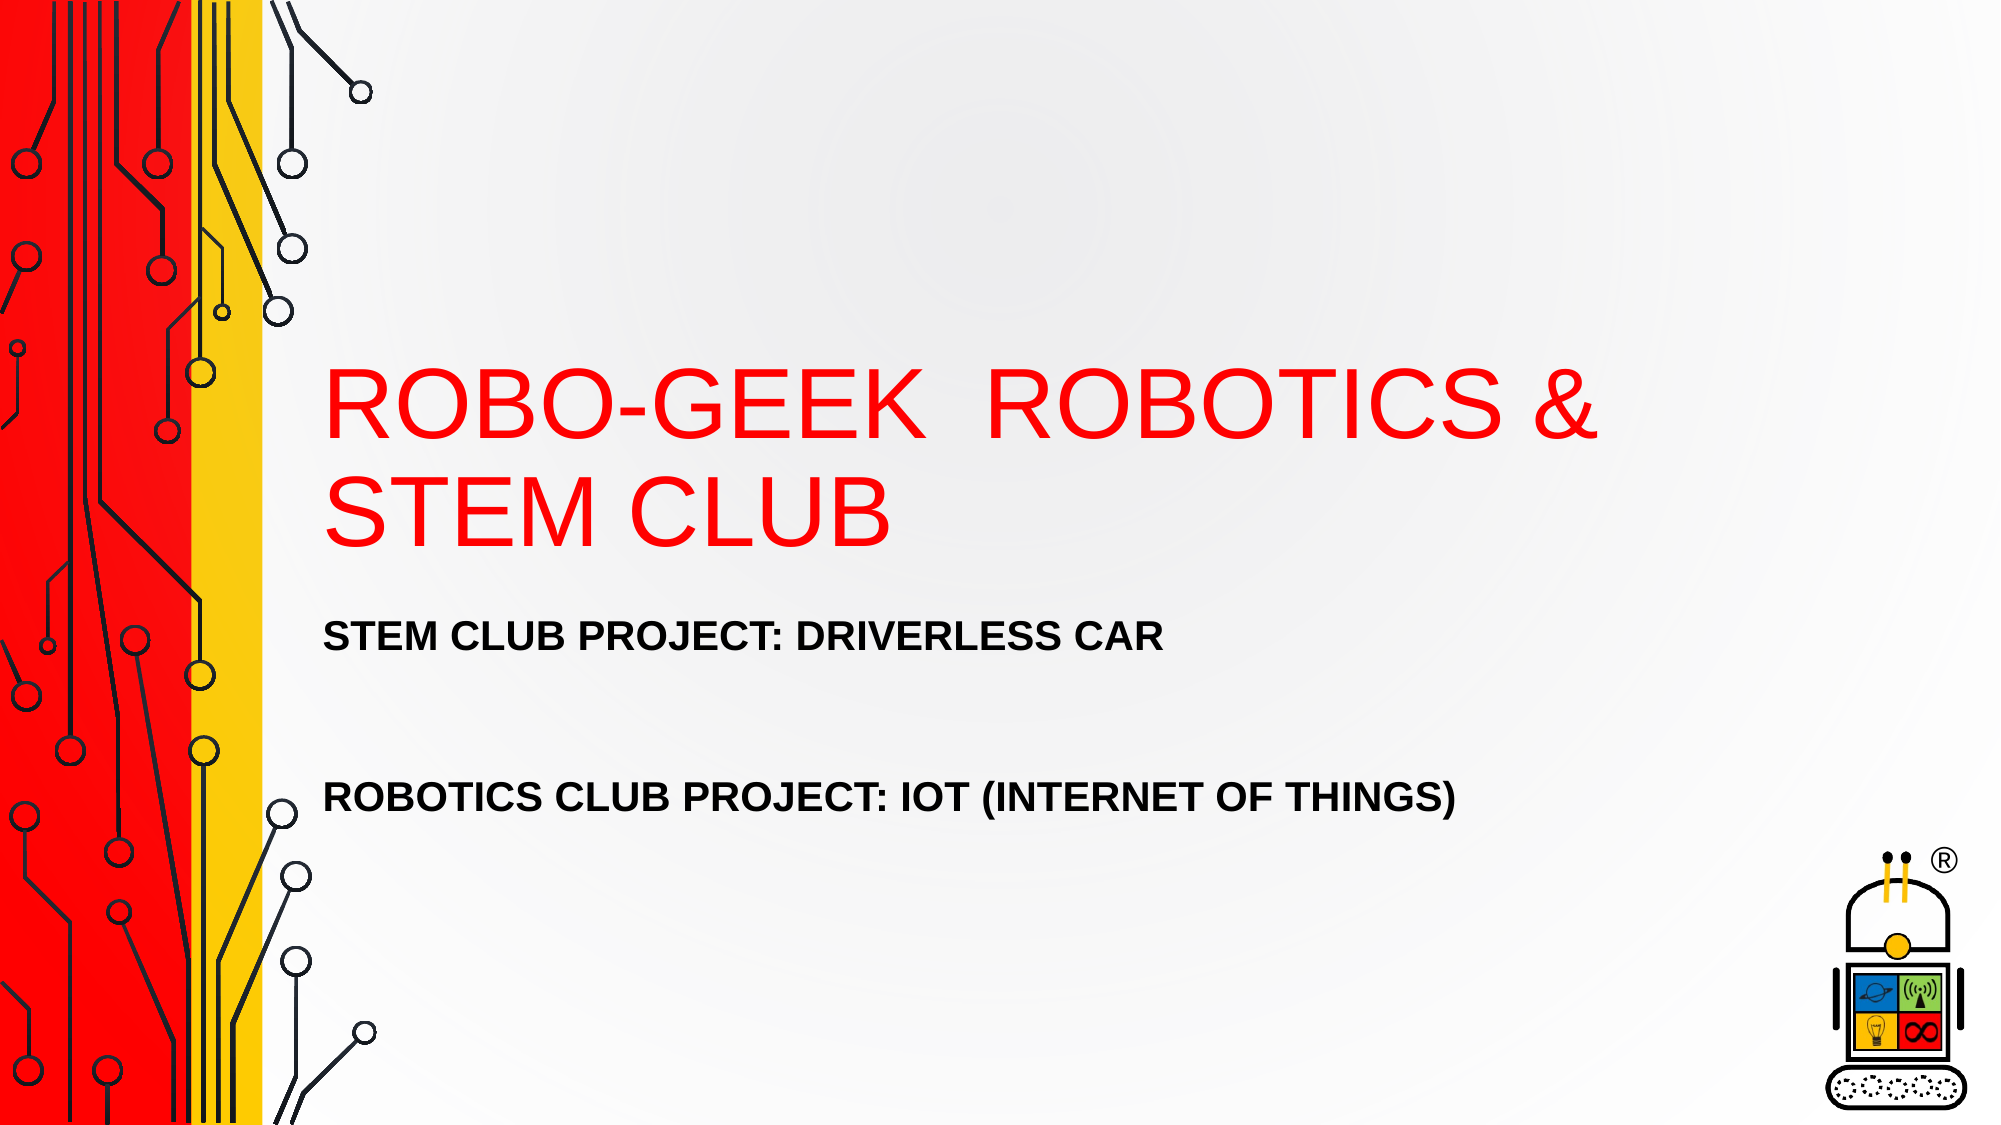

# ROBO-GEEK  ROBOTICS & STEM CLUB
Stem club project: driverless car

Robotics club project: iOt (Internet of Things)